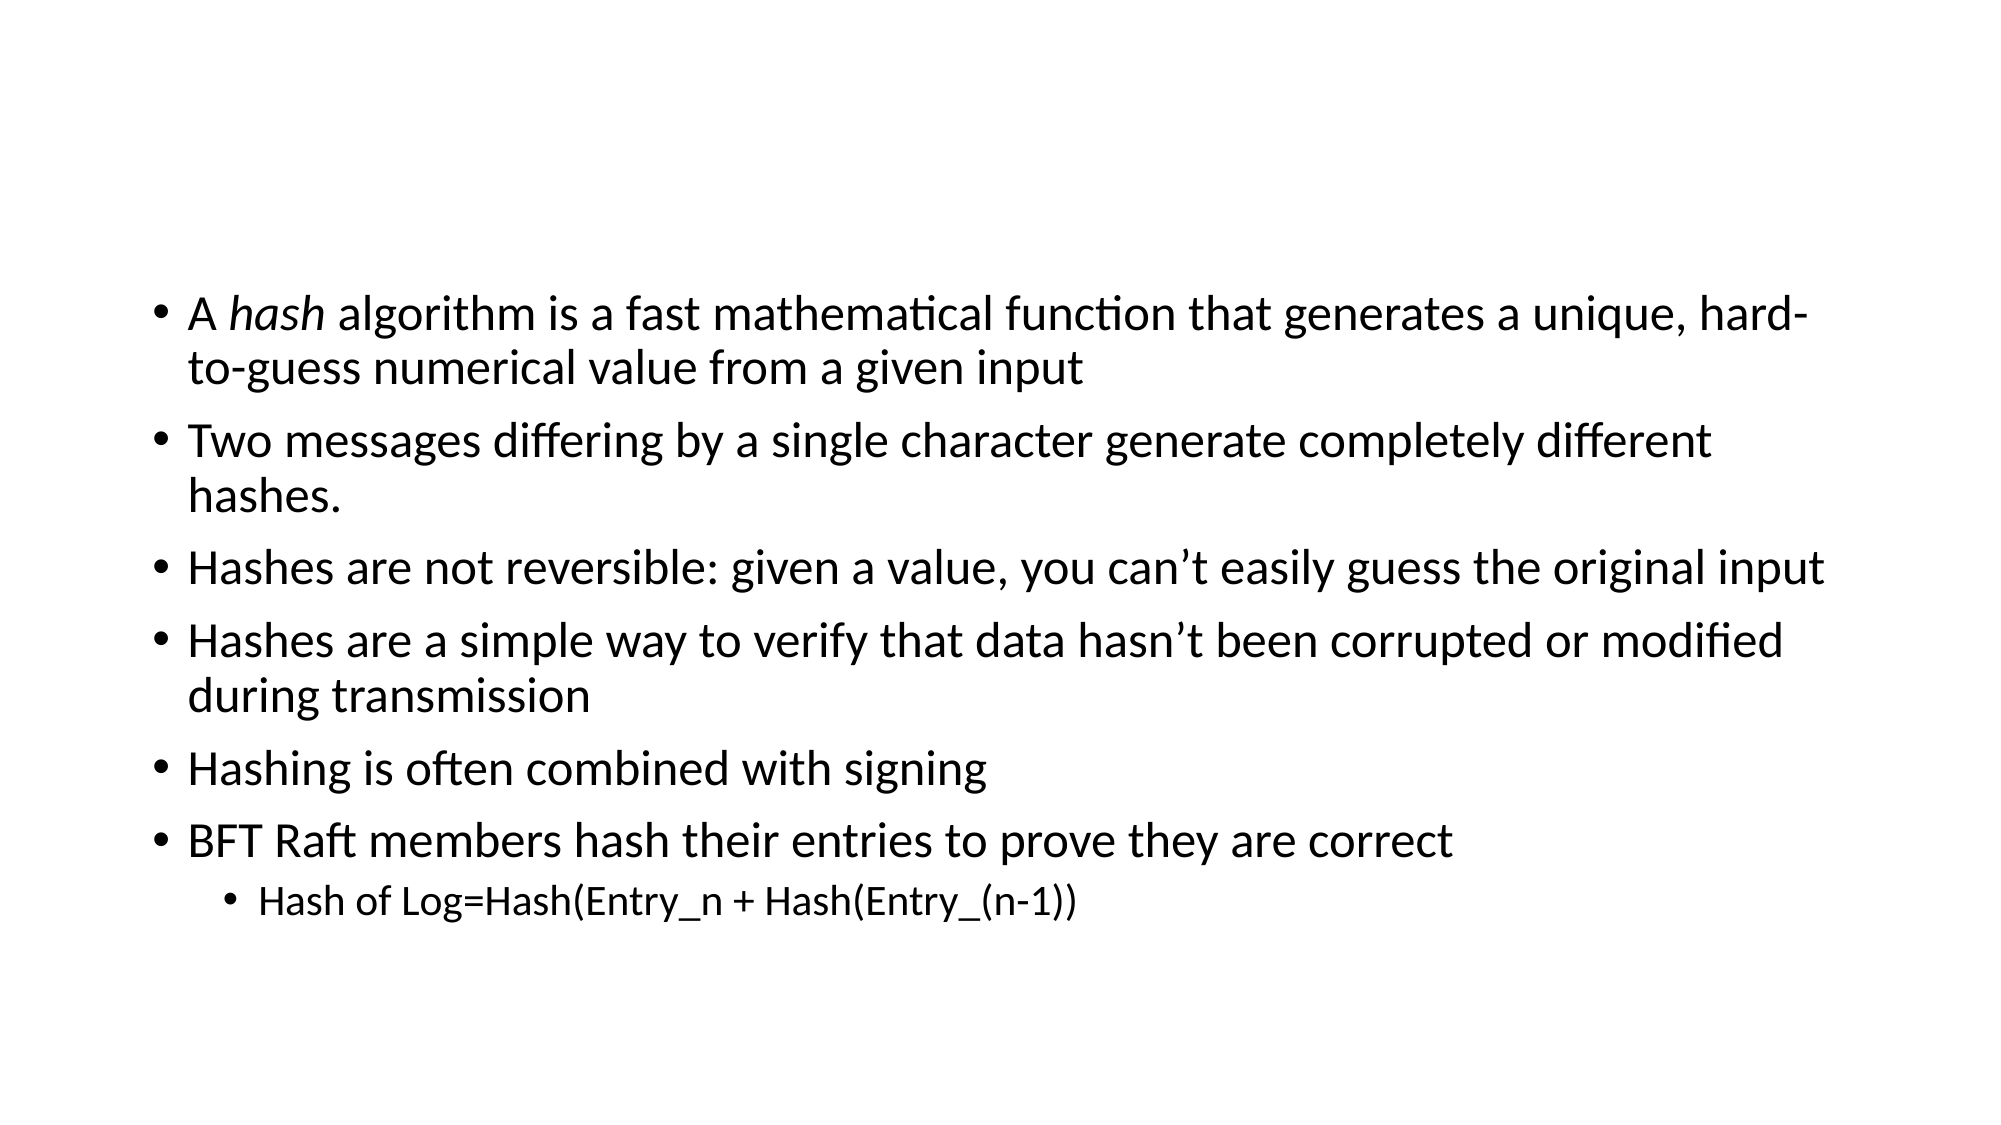

# Cryptographic Hashing
A hash algorithm is a fast mathematical function that generates a unique, hard-to-guess numerical value from a given input
Two messages differing by a single character generate completely different hashes.
Hashes are not reversible: given a value, you can’t easily guess the original input
Hashes are a simple way to verify that data hasn’t been corrupted or modified during transmission
Hashing is often combined with signing
BFT Raft members hash their entries to prove they are correct
Hash of Log=Hash(Entry_n + Hash(Entry_(n-1))